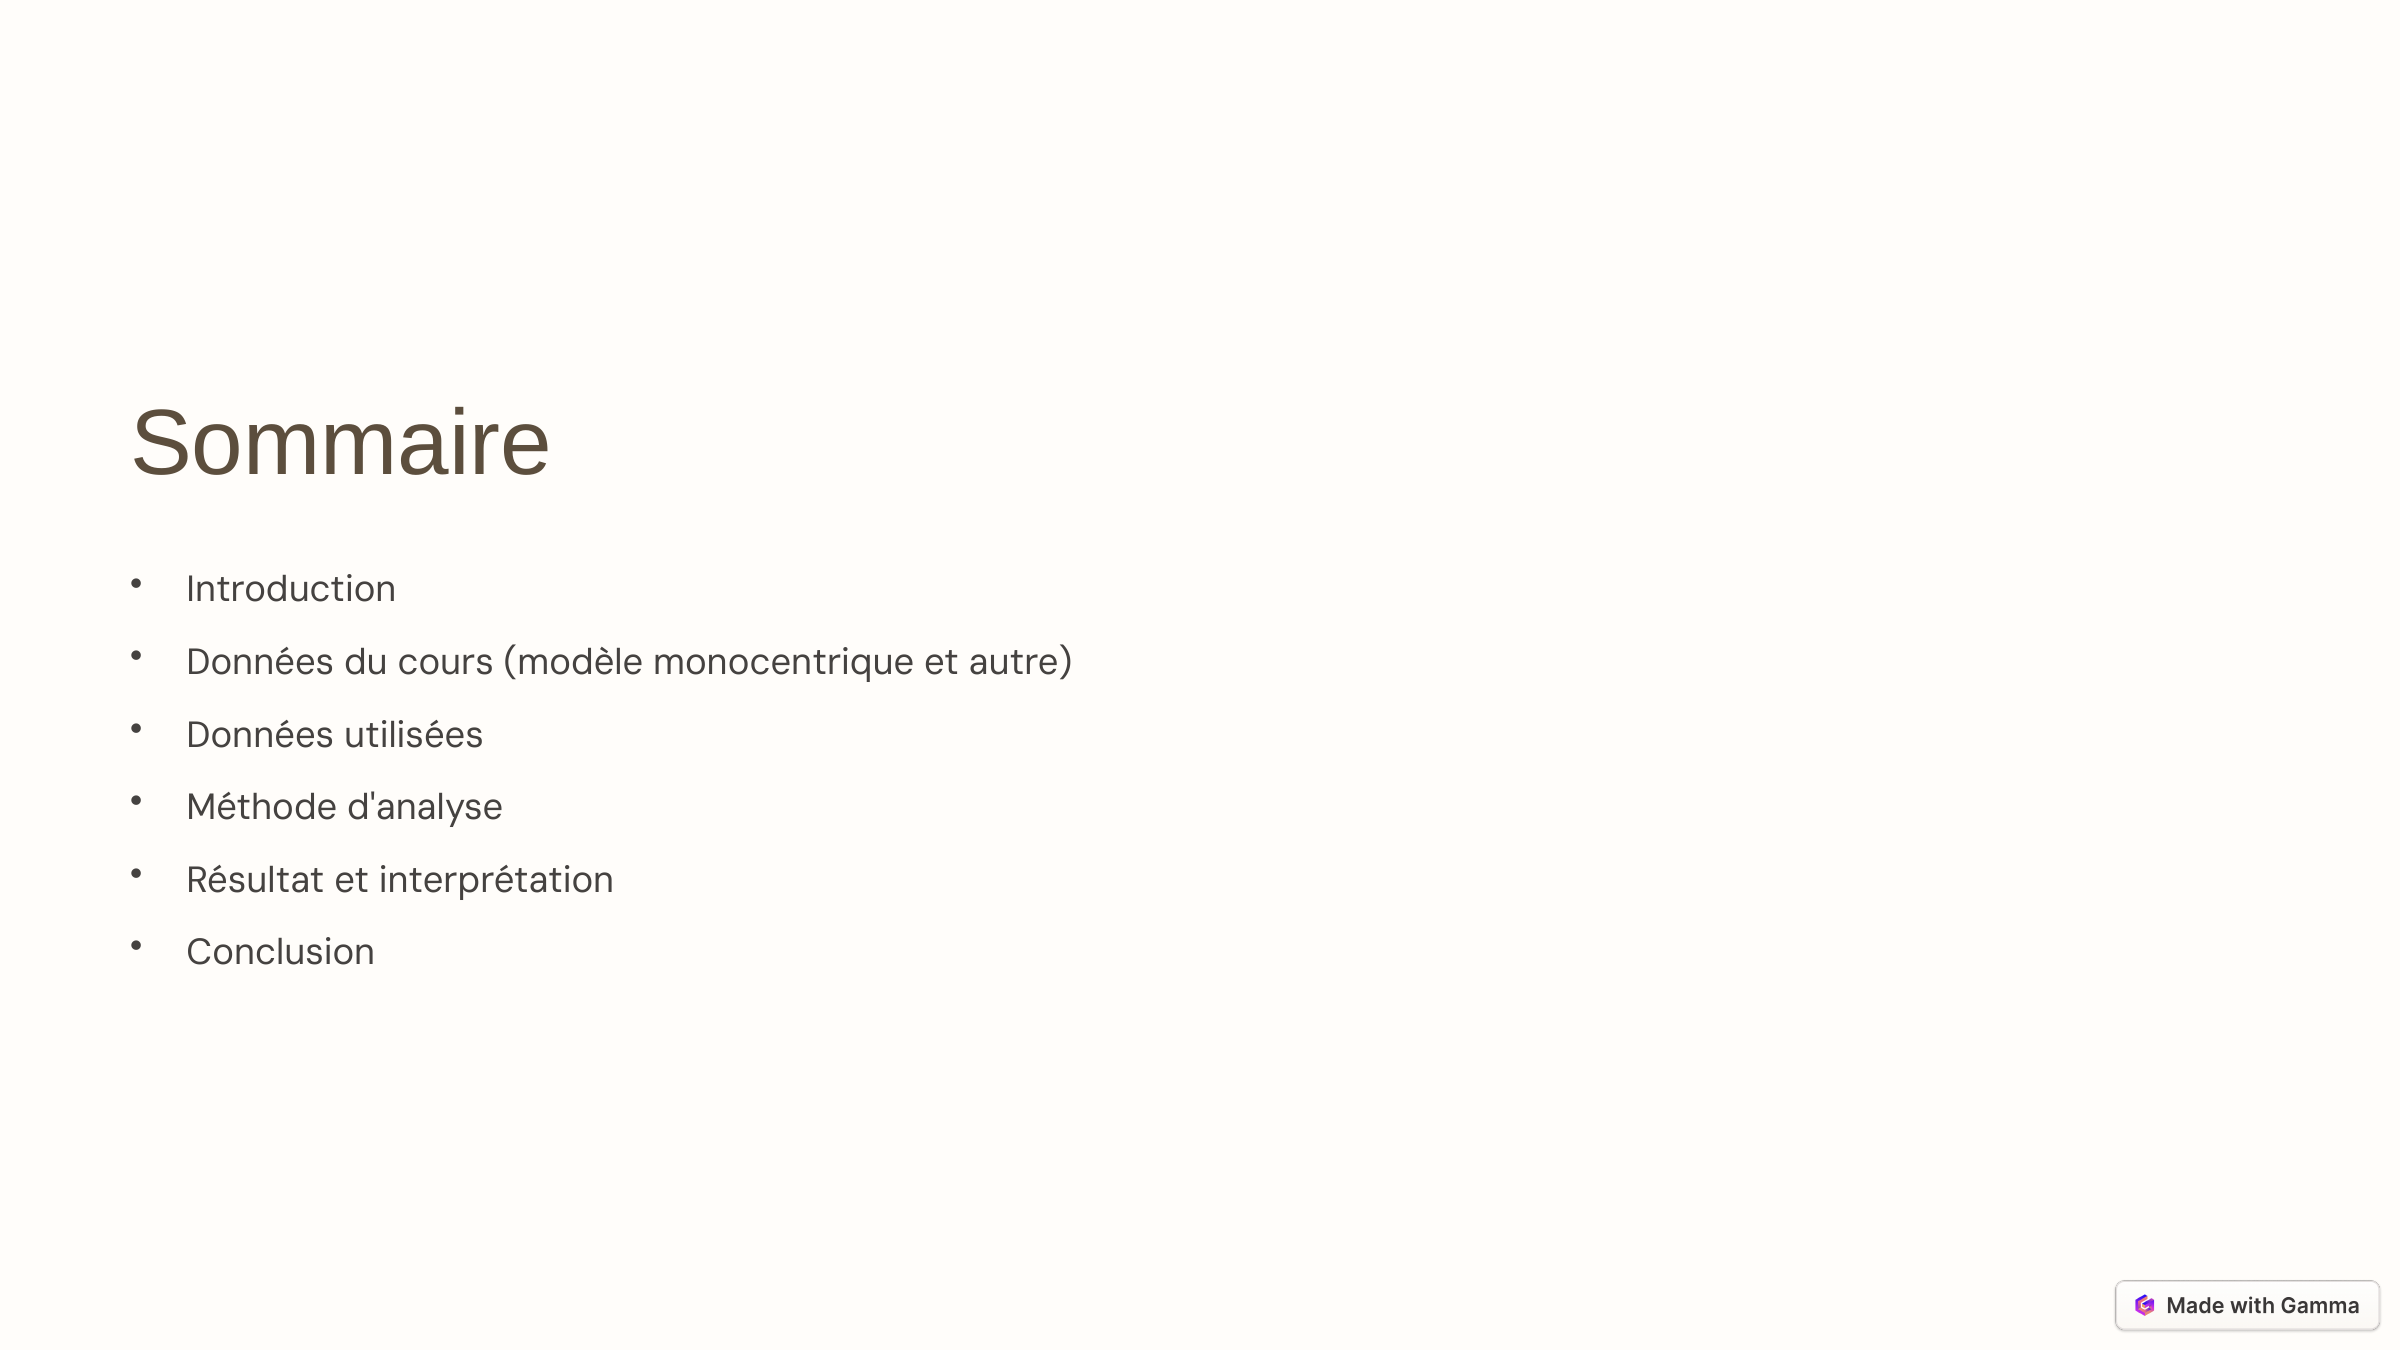

Sommaire
Introduction
Données du cours (modèle monocentrique et autre)
Données utilisées
Méthode d'analyse
Résultat et interprétation
Conclusion